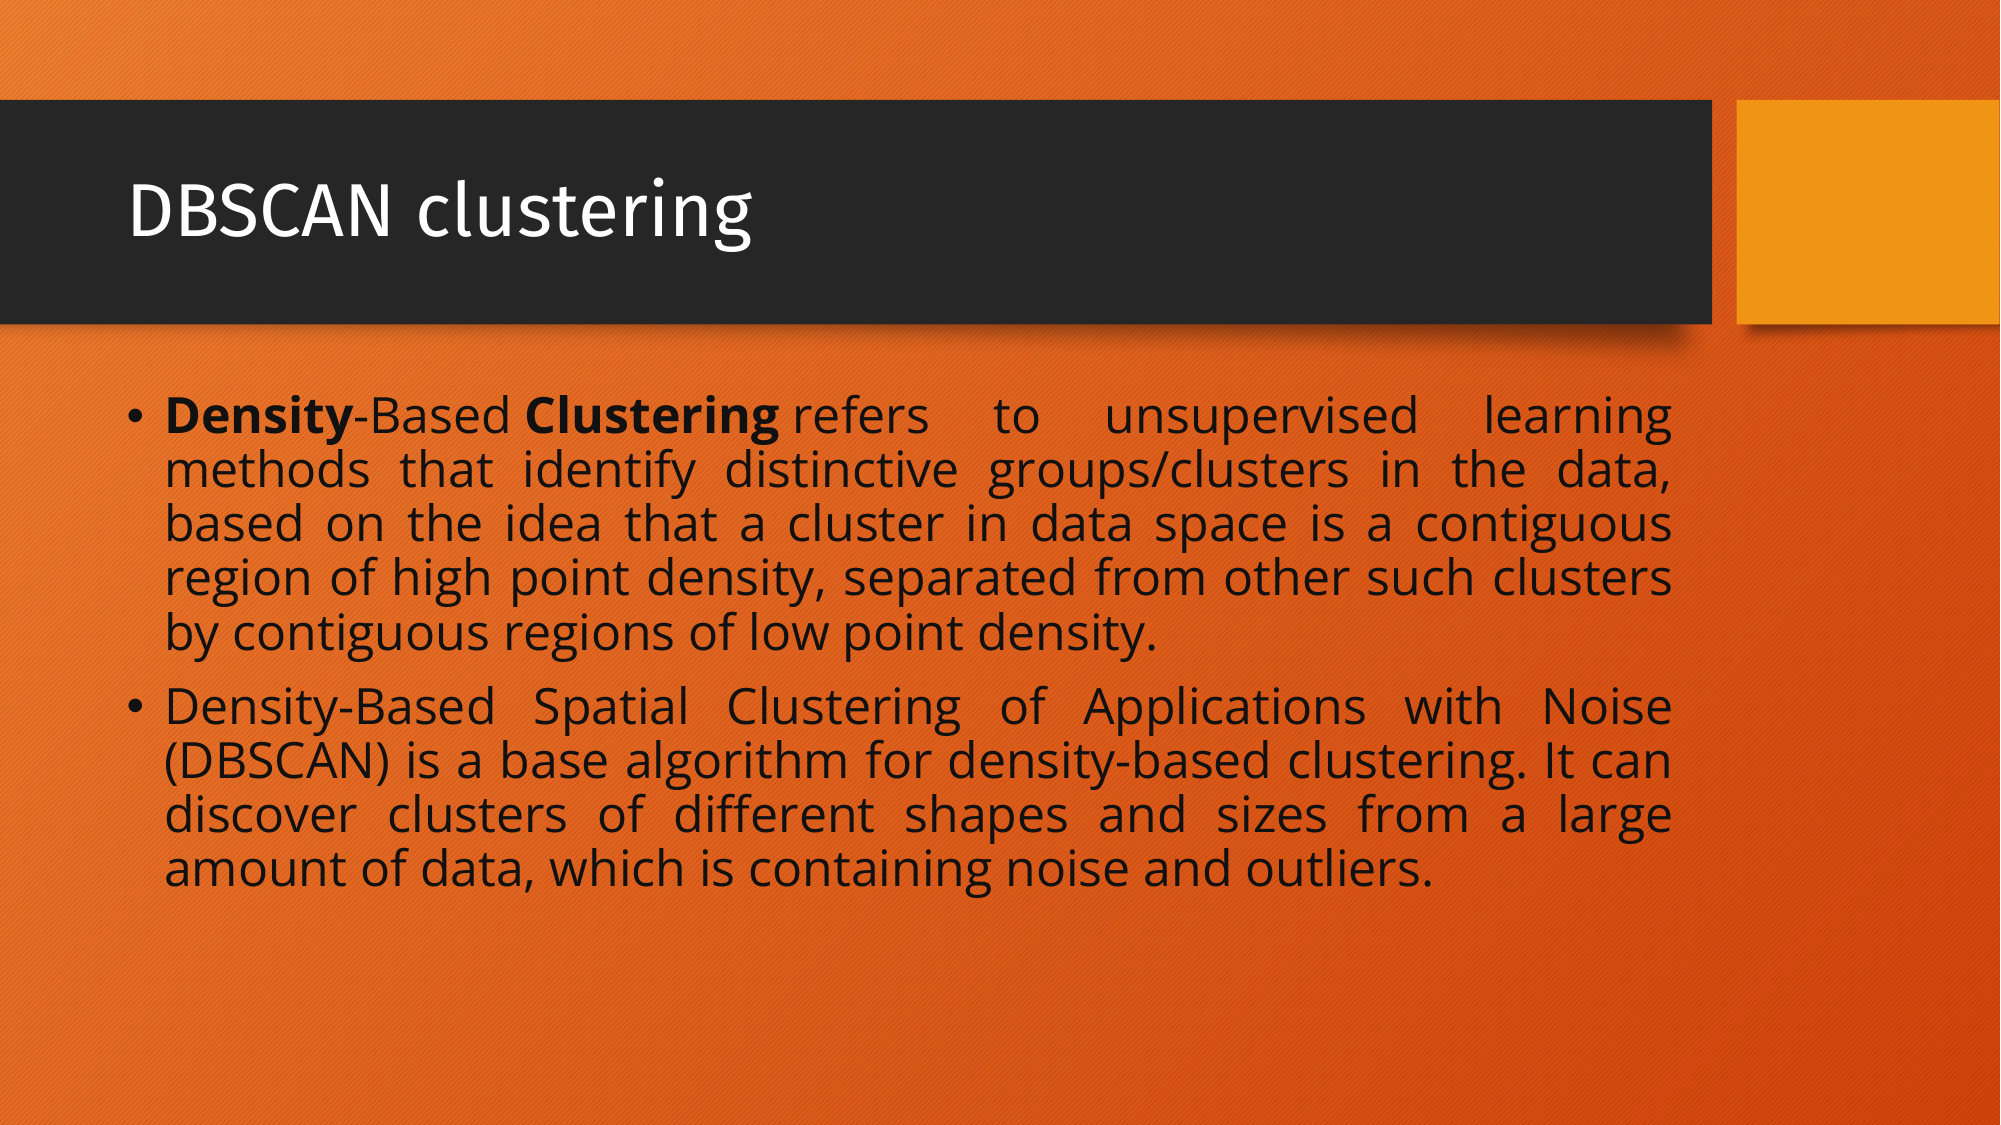

# DBSCAN clustering
Density-Based Clustering refers to unsupervised learning methods that identify distinctive groups/clusters in the data, based on the idea that a cluster in data space is a contiguous region of high point density, separated from other such clusters by contiguous regions of low point density.
Density-Based Spatial Clustering of Applications with Noise (DBSCAN) is a base algorithm for density-based clustering. It can discover clusters of different shapes and sizes from a large amount of data, which is containing noise and outliers.